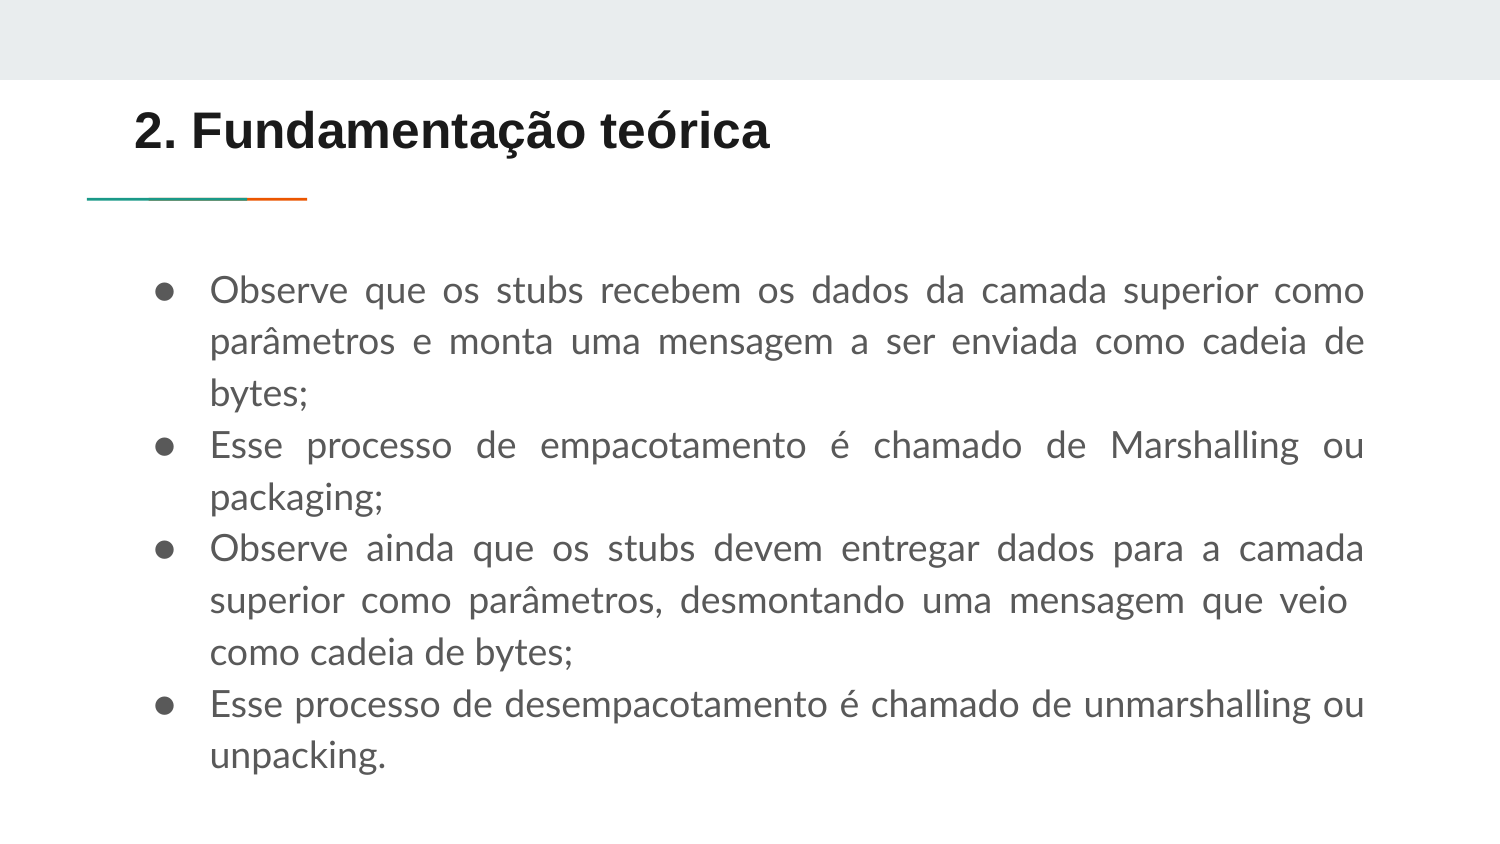

# 2. Fundamentação teórica
Observe que os stubs recebem os dados da camada superior como parâmetros e monta uma mensagem a ser enviada como cadeia de bytes;
Esse processo de empacotamento é chamado de Marshalling ou packaging;
Observe ainda que os stubs devem entregar dados para a camada superior como parâmetros, desmontando uma mensagem que veio  como cadeia de bytes;
Esse processo de desempacotamento é chamado de unmarshalling ou unpacking.